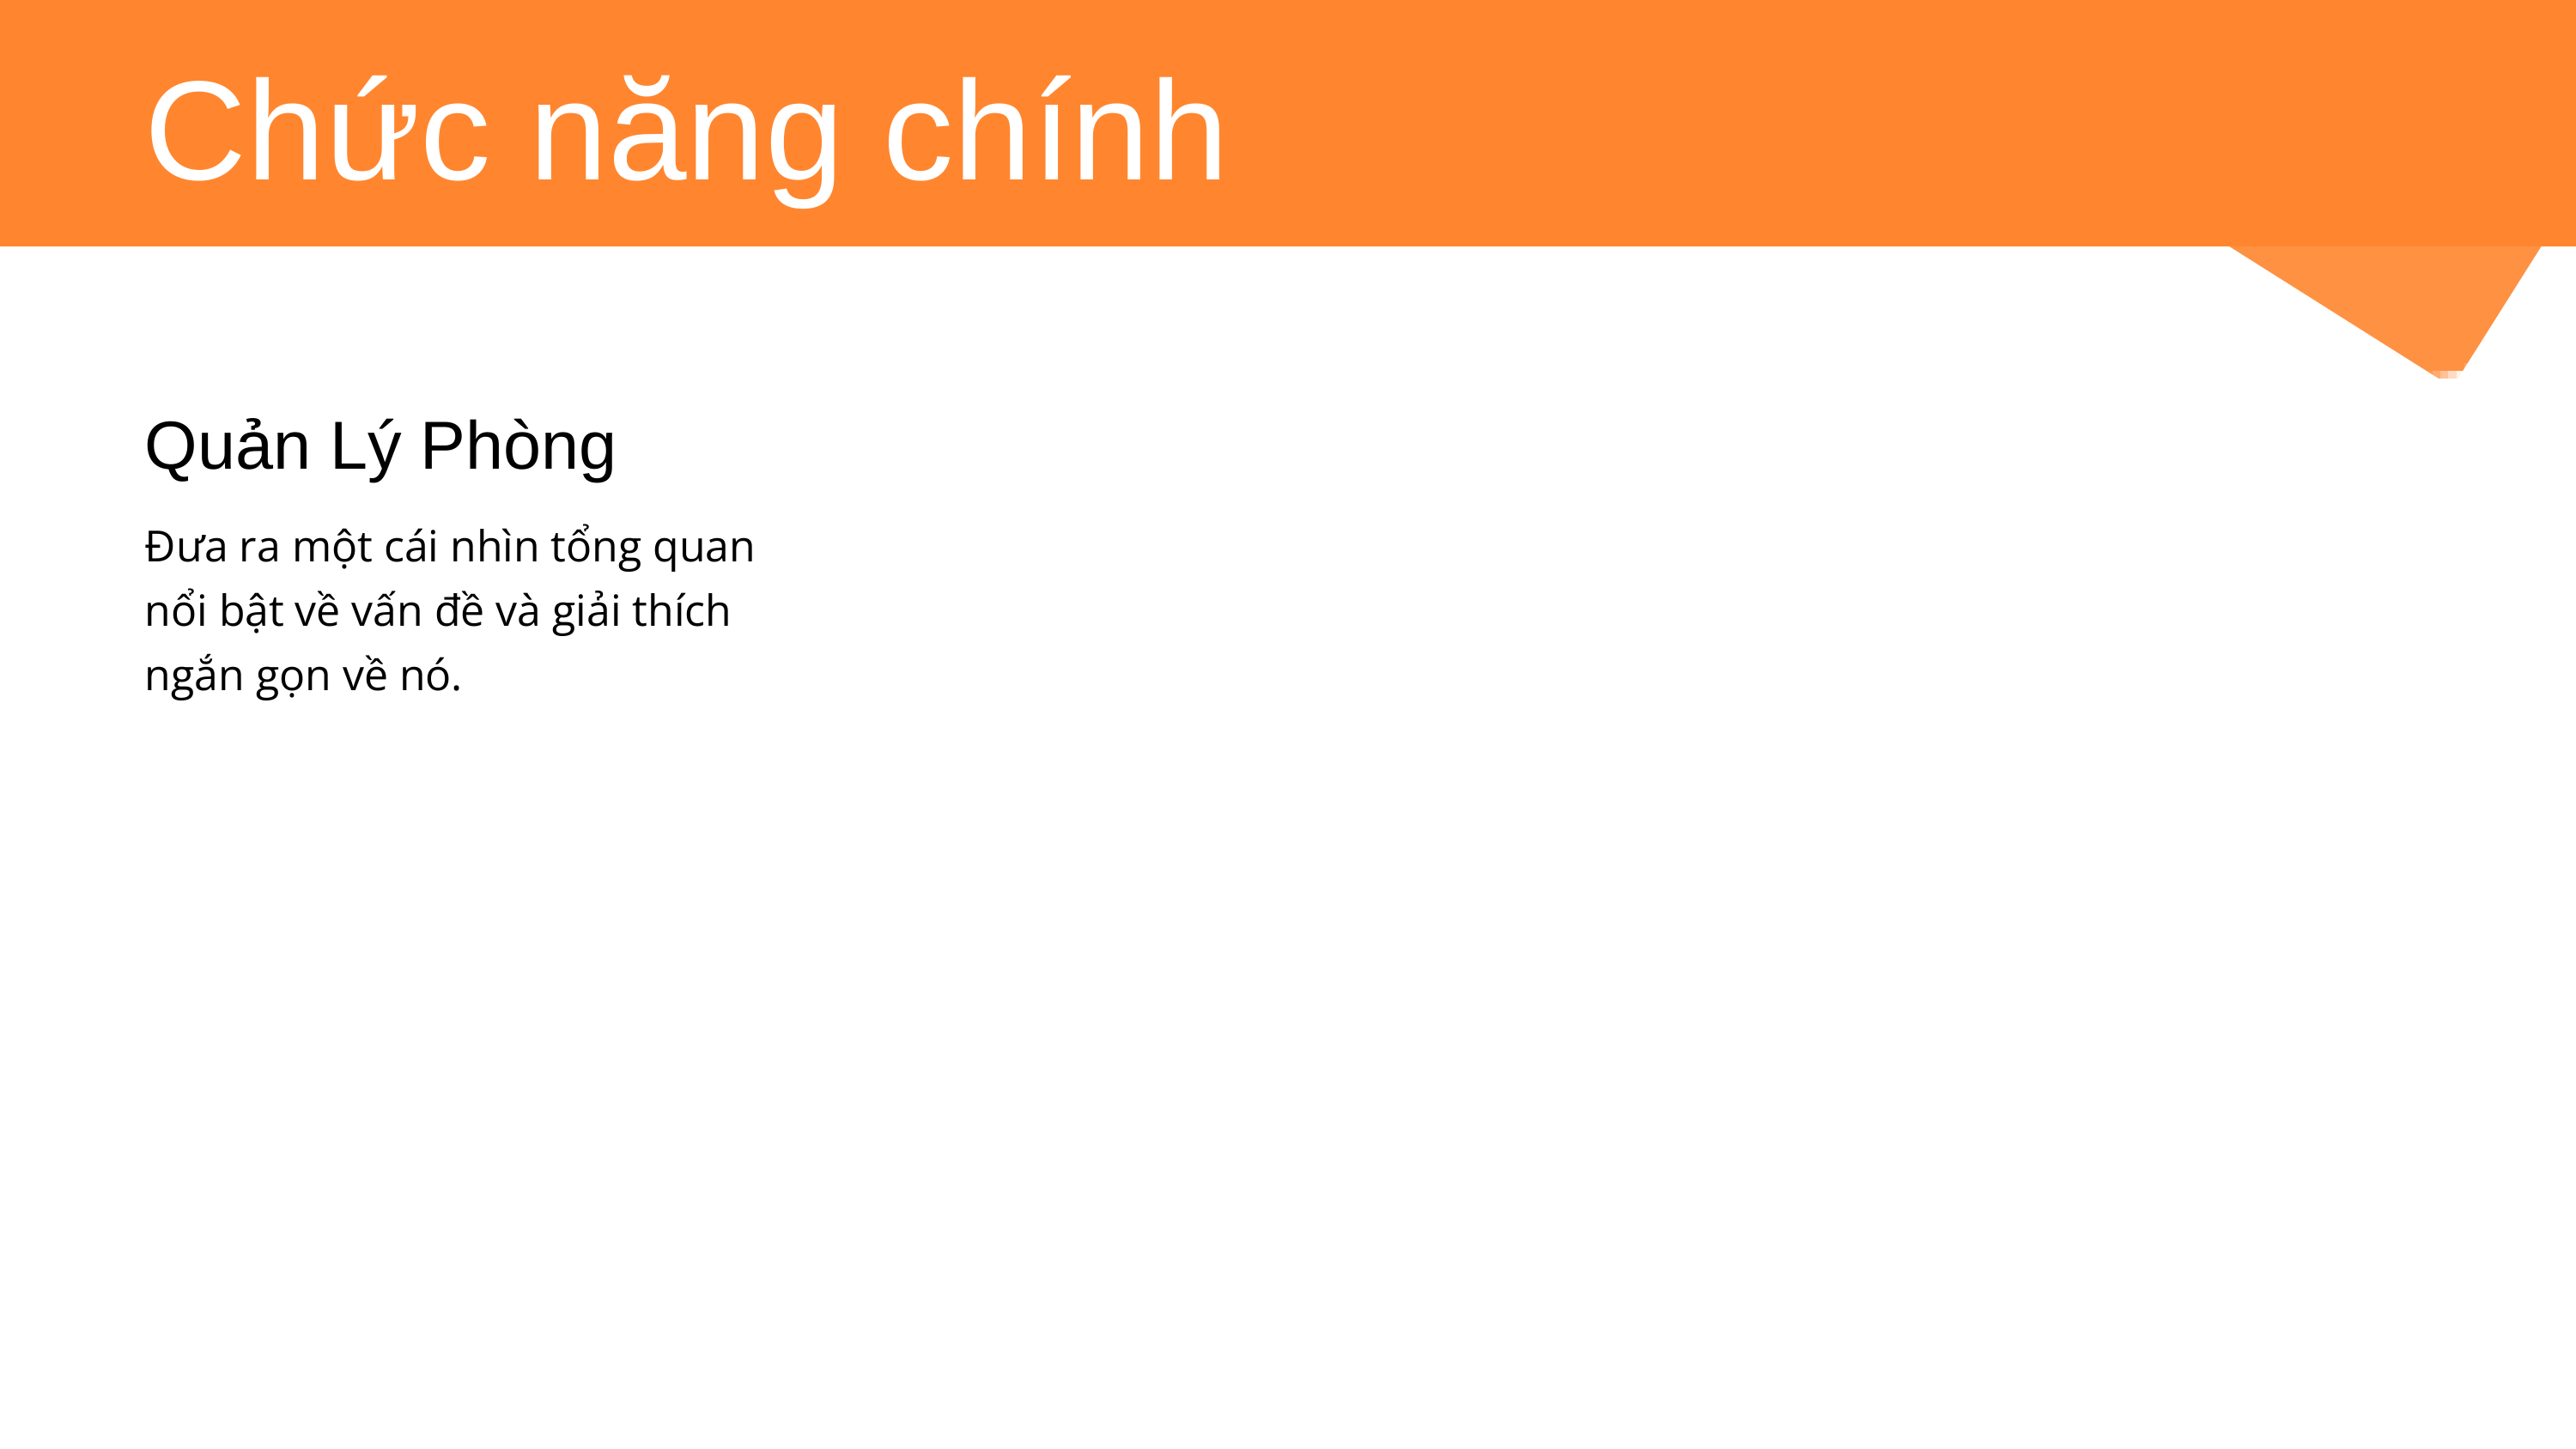

Chức năng chính
Quản Lý Phòng
Đưa ra một cái nhìn tổng quan nổi bật về vấn đề và giải thích ngắn gọn về nó.